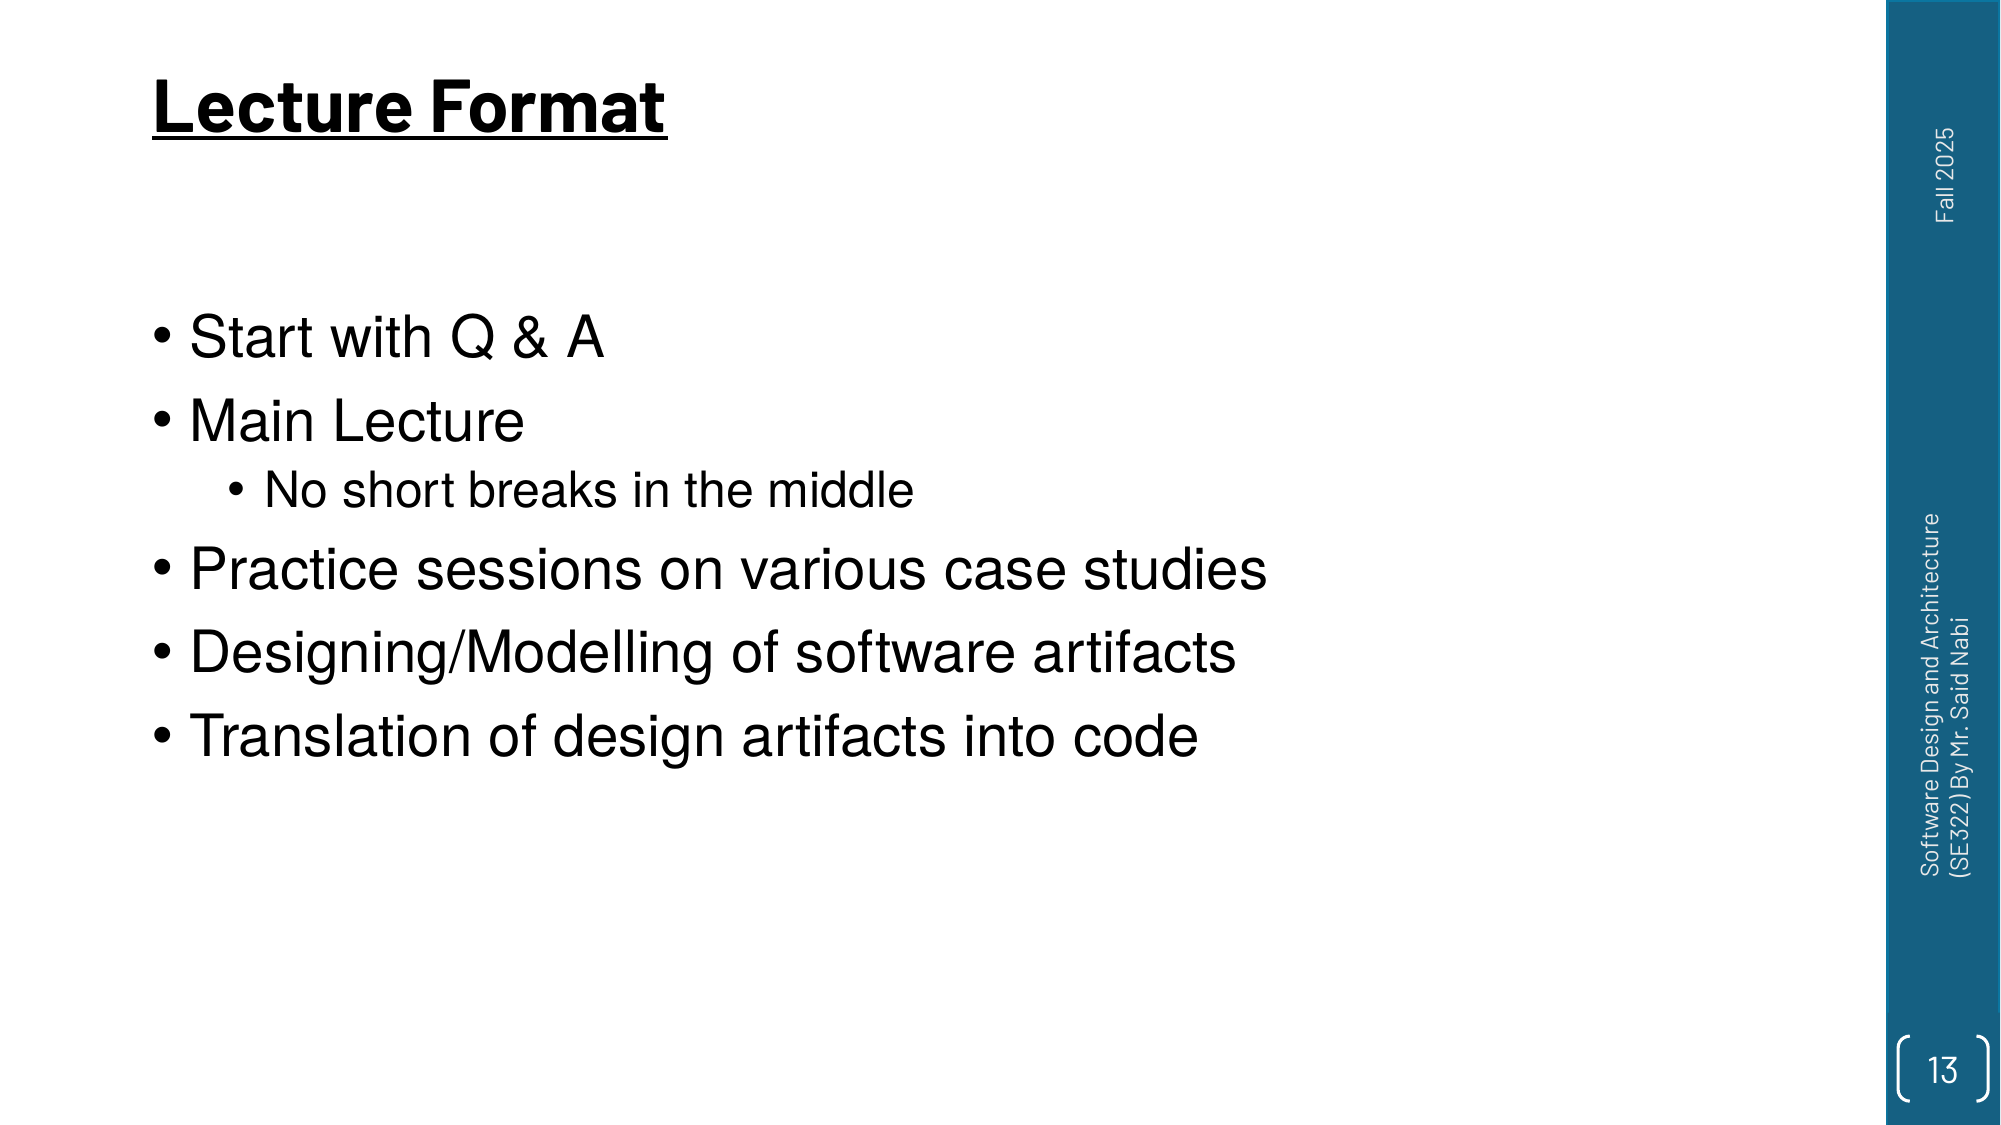

# Lecture Format
Start with Q & A
Main Lecture
No short breaks in the middle
Practice sessions on various case studies
Designing/Modelling of software artifacts
Translation of design artifacts into code